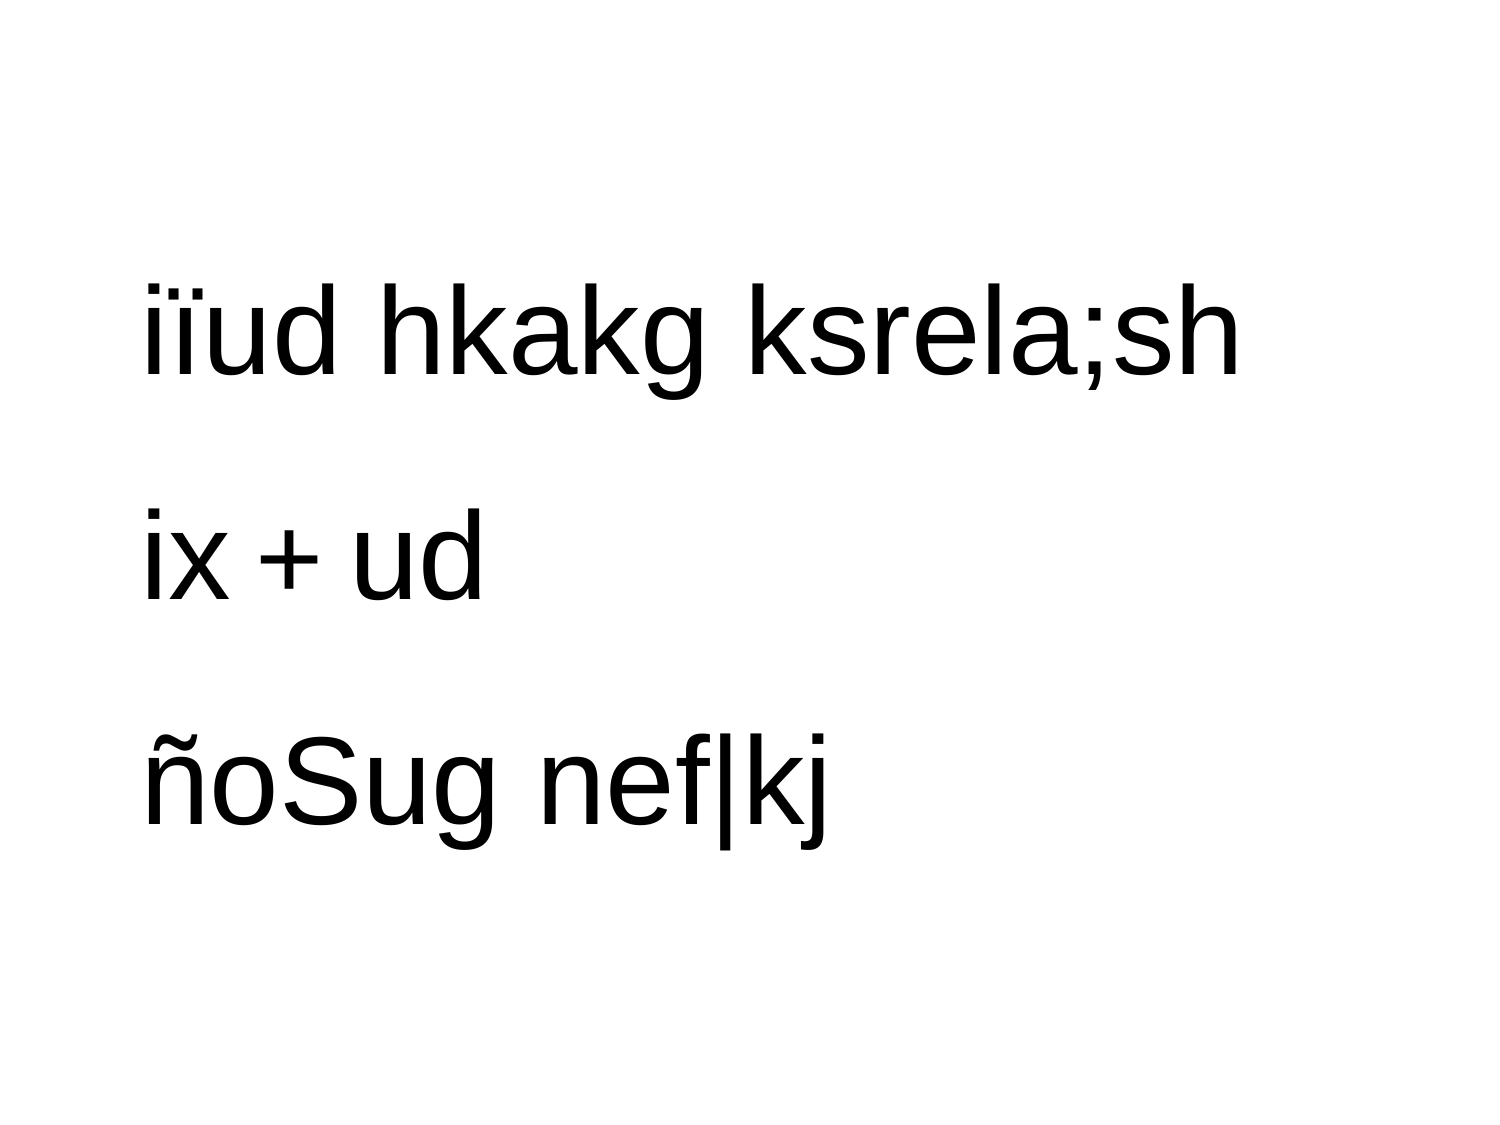

iïud hkakg ksrela;sh
ix + ud
ñoSug nef|kj